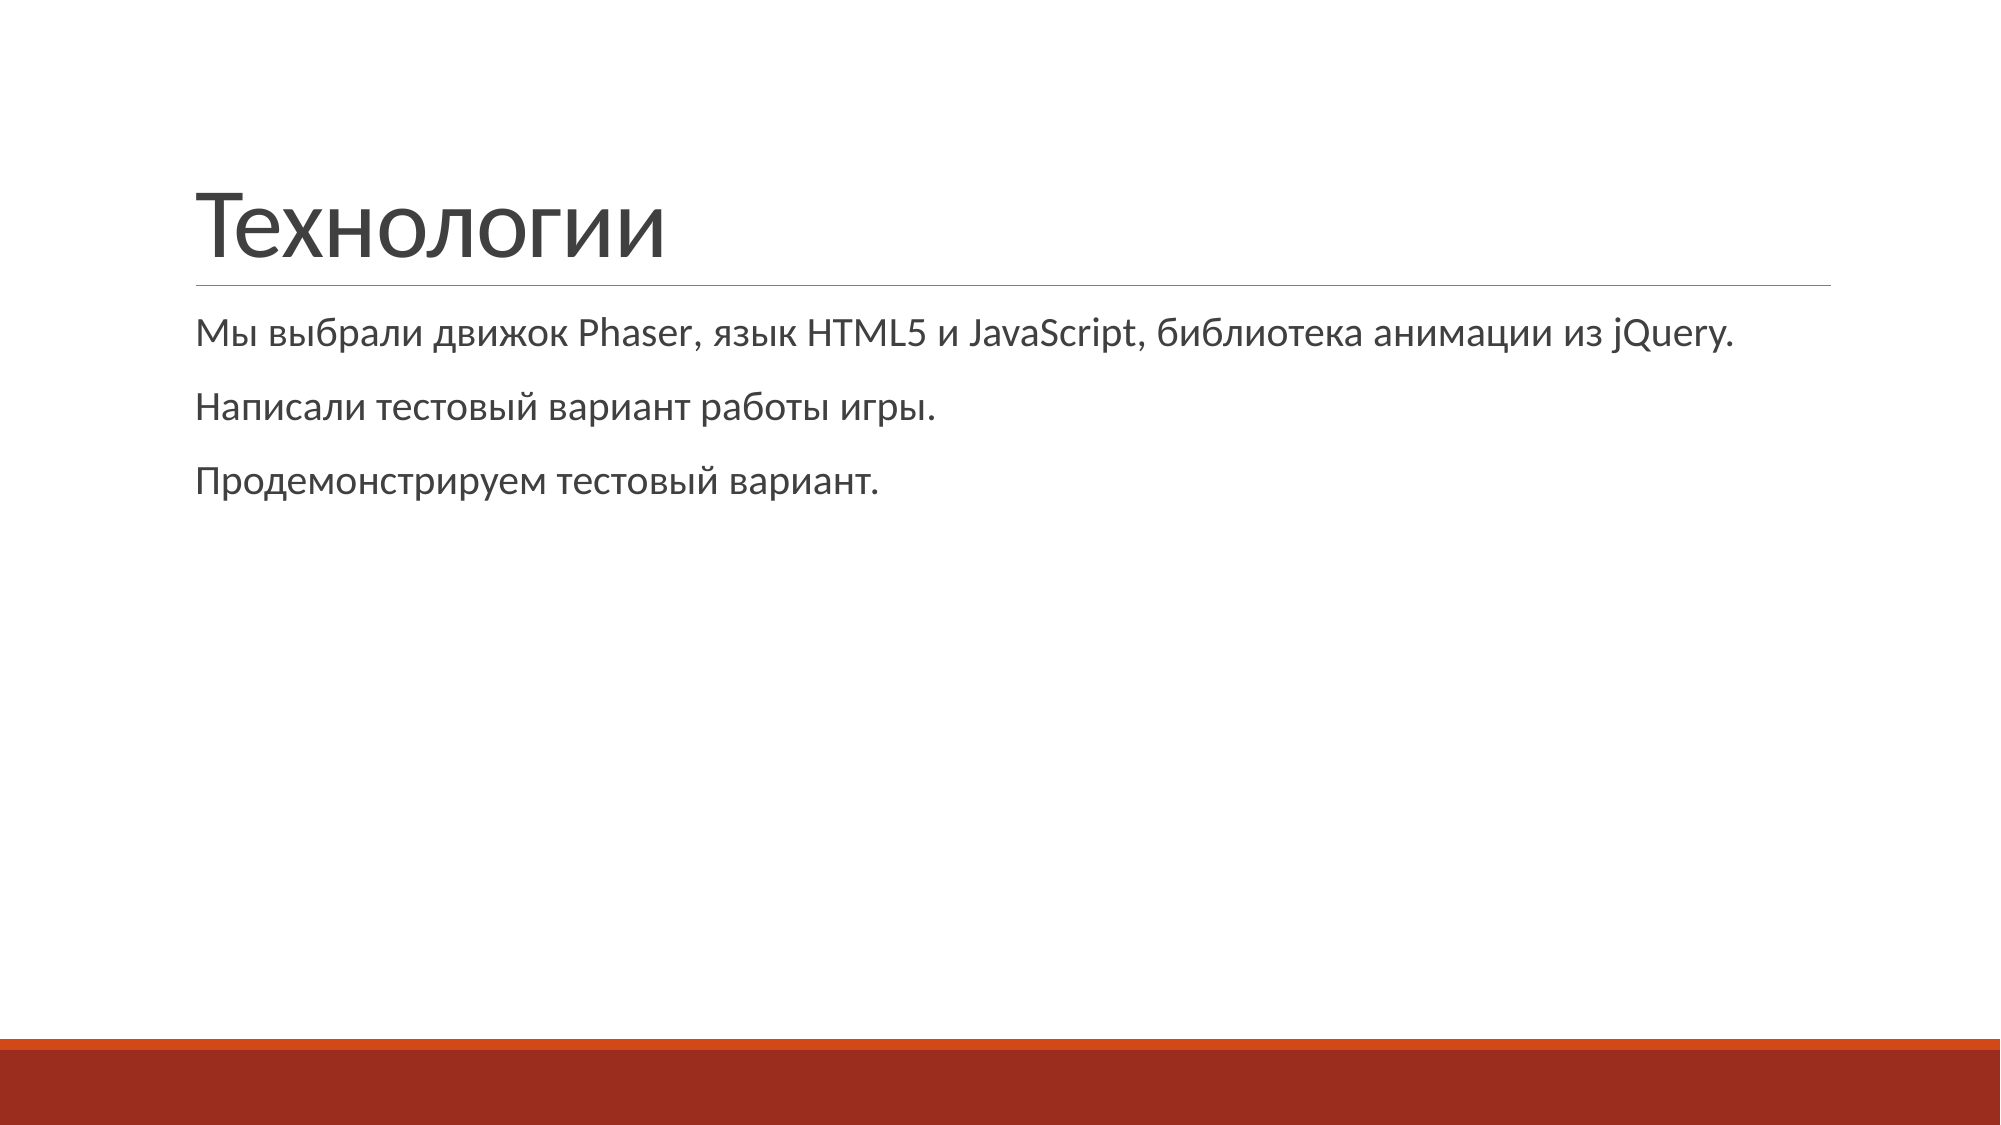

# Технологии
Мы выбрали движок Phaser, язык HTML5 и JavaScript, библиотека анимации из jQuery.
Написали тестовый вариант работы игры.
Продемонстрируем тестовый вариант.